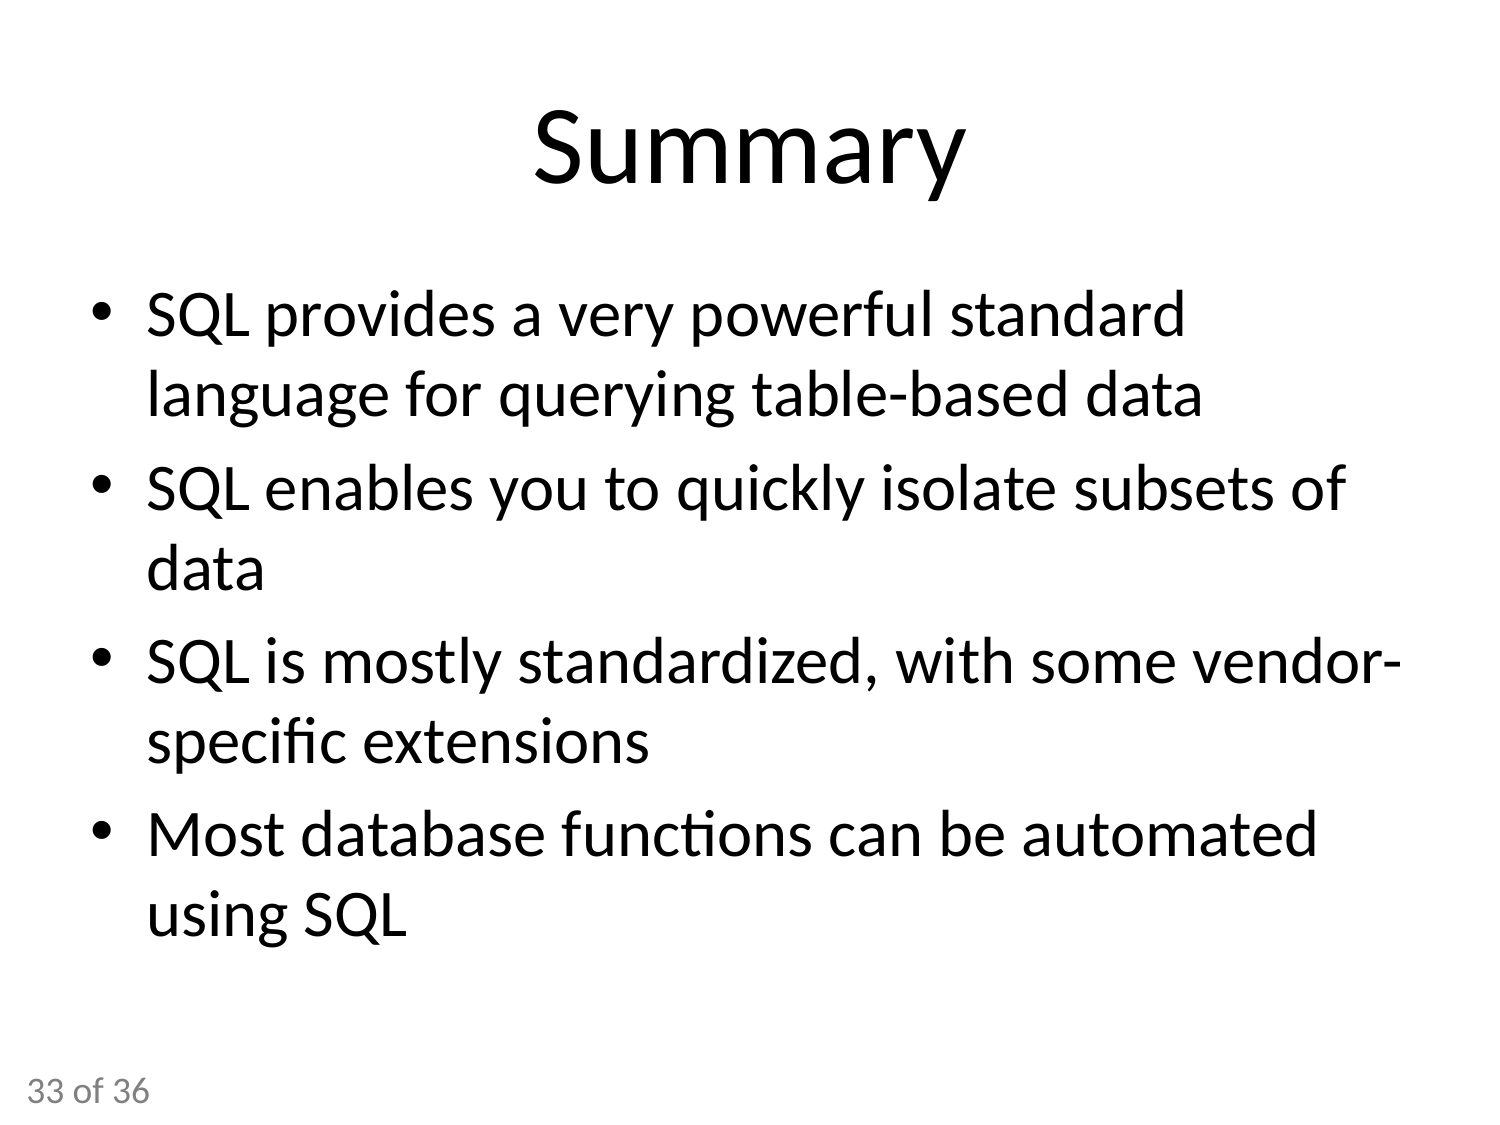

# Summary
SQL provides a very powerful standard language for querying table-based data
SQL enables you to quickly isolate subsets of data
SQL is mostly standardized, with some vendor-specific extensions
Most database functions can be automated using SQL